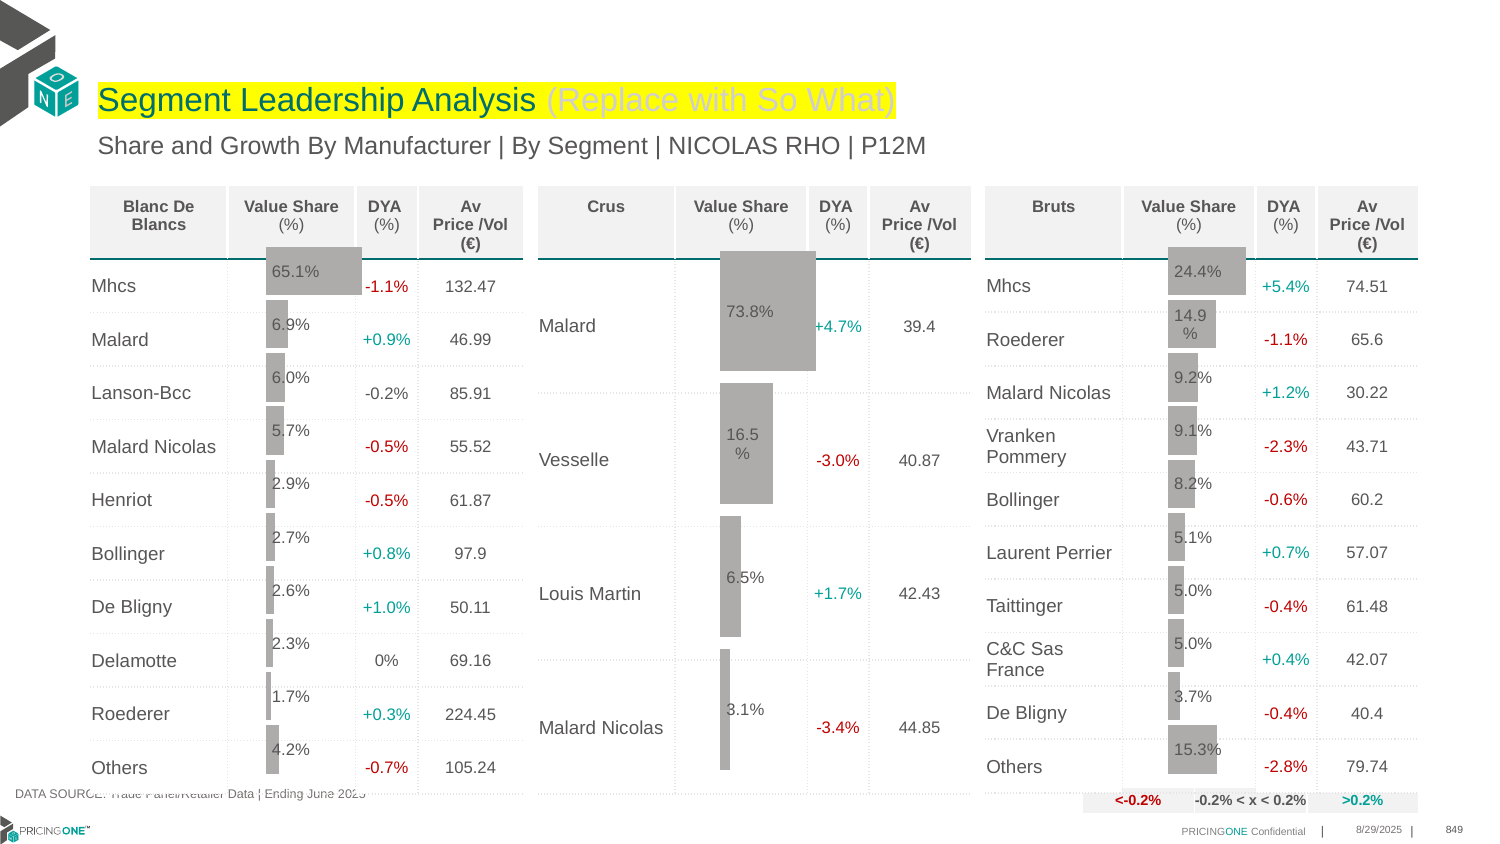

# Segment Leadership Analysis (Replace with So What)
Share and Growth By Manufacturer | By Segment | NICOLAS RHO | P12M
| Crus | Value Share (%) | DYA (%) | Av Price /Vol (€) |
| --- | --- | --- | --- |
| Malard |  | +4.7% | 39.4 |
| Vesselle |  | -3.0% | 40.87 |
| Louis Martin |  | +1.7% | 42.43 |
| Malard Nicolas |  | -3.4% | 44.85 |
| Blanc De Blancs | Value Share (%) | DYA (%) | Av Price /Vol (€) |
| --- | --- | --- | --- |
| Mhcs |  | -1.1% | 132.47 |
| Malard |  | +0.9% | 46.99 |
| Lanson-Bcc |  | -0.2% | 85.91 |
| Malard Nicolas |  | -0.5% | 55.52 |
| Henriot |  | -0.5% | 61.87 |
| Bollinger |  | +0.8% | 97.9 |
| De Bligny |  | +1.0% | 50.11 |
| Delamotte |  | 0% | 69.16 |
| Roederer |  | +0.3% | 224.45 |
| Others |  | -0.7% | 105.24 |
| Bruts | Value Share (%) | DYA (%) | Av Price /Vol (€) |
| --- | --- | --- | --- |
| Mhcs |  | +5.4% | 74.51 |
| Roederer |  | -1.1% | 65.6 |
| Malard Nicolas |  | +1.2% | 30.22 |
| Vranken Pommery |  | -2.3% | 43.71 |
| Bollinger |  | -0.6% | 60.2 |
| Laurent Perrier |  | +0.7% | 57.07 |
| Taittinger |  | -0.4% | 61.48 |
| C&C Sas France |  | +0.4% | 42.07 |
| De Bligny |  | -0.4% | 40.4 |
| Others |  | -2.8% | 79.74 |

### Chart

| Category | Blanc De Blancs | NICOLAS RHO |
|---|---|
|  | 0.6507496985279061 |

### Chart

| Category | Crus | NICOLAS RHO |
|---|---|
|  | 0.7383854035793059 |

### Chart

| Category | Bruts | NICOLAS RHO |
|---|---|
|  | 0.24398846041700434 |
DATA SOURCE: Trade Panel/Retailer Data | Ending June 2025
| <-0.2% | -0.2% < x < 0.2% | >0.2% |
| --- | --- | --- |

8/29/2025
849